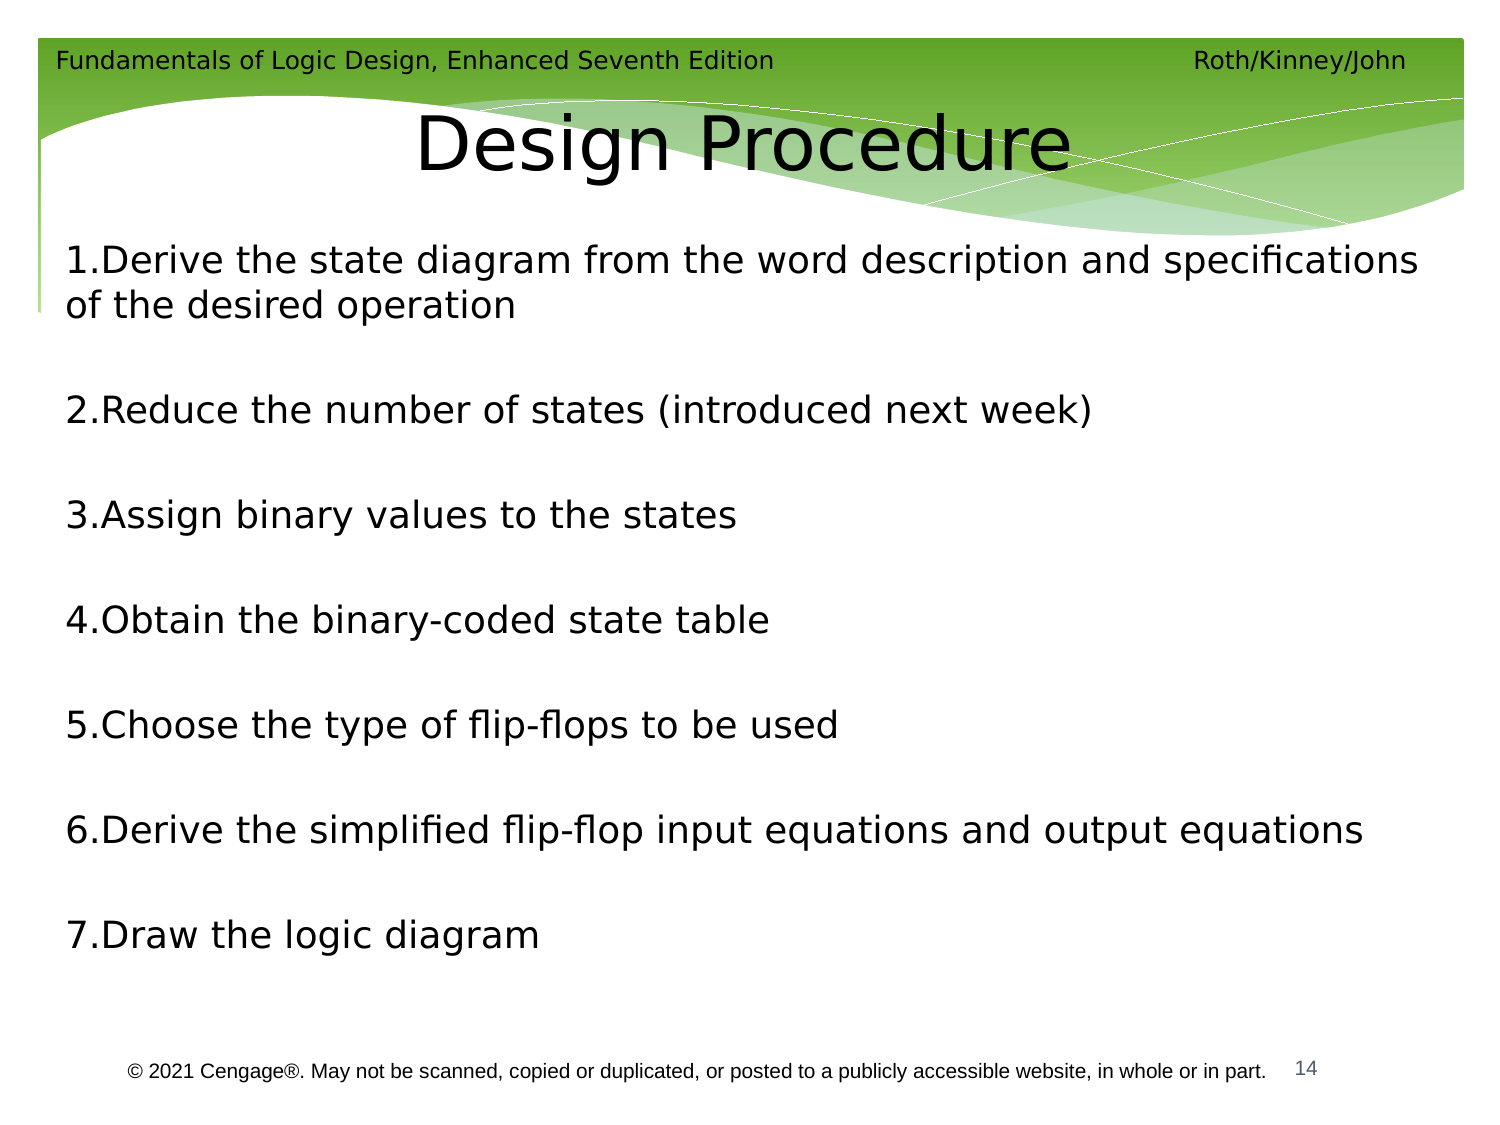

# Design Procedure
1.Derive the state diagram from the word description and specifications of the desired operation

2.Reduce the number of states (introduced next week)

3.Assign binary values to the states

4.Obtain the binary-coded state table

5.Choose the type of flip-flops to be used

6.Derive the simplified flip-flop input equations and output equations

7.Draw the logic diagram

14